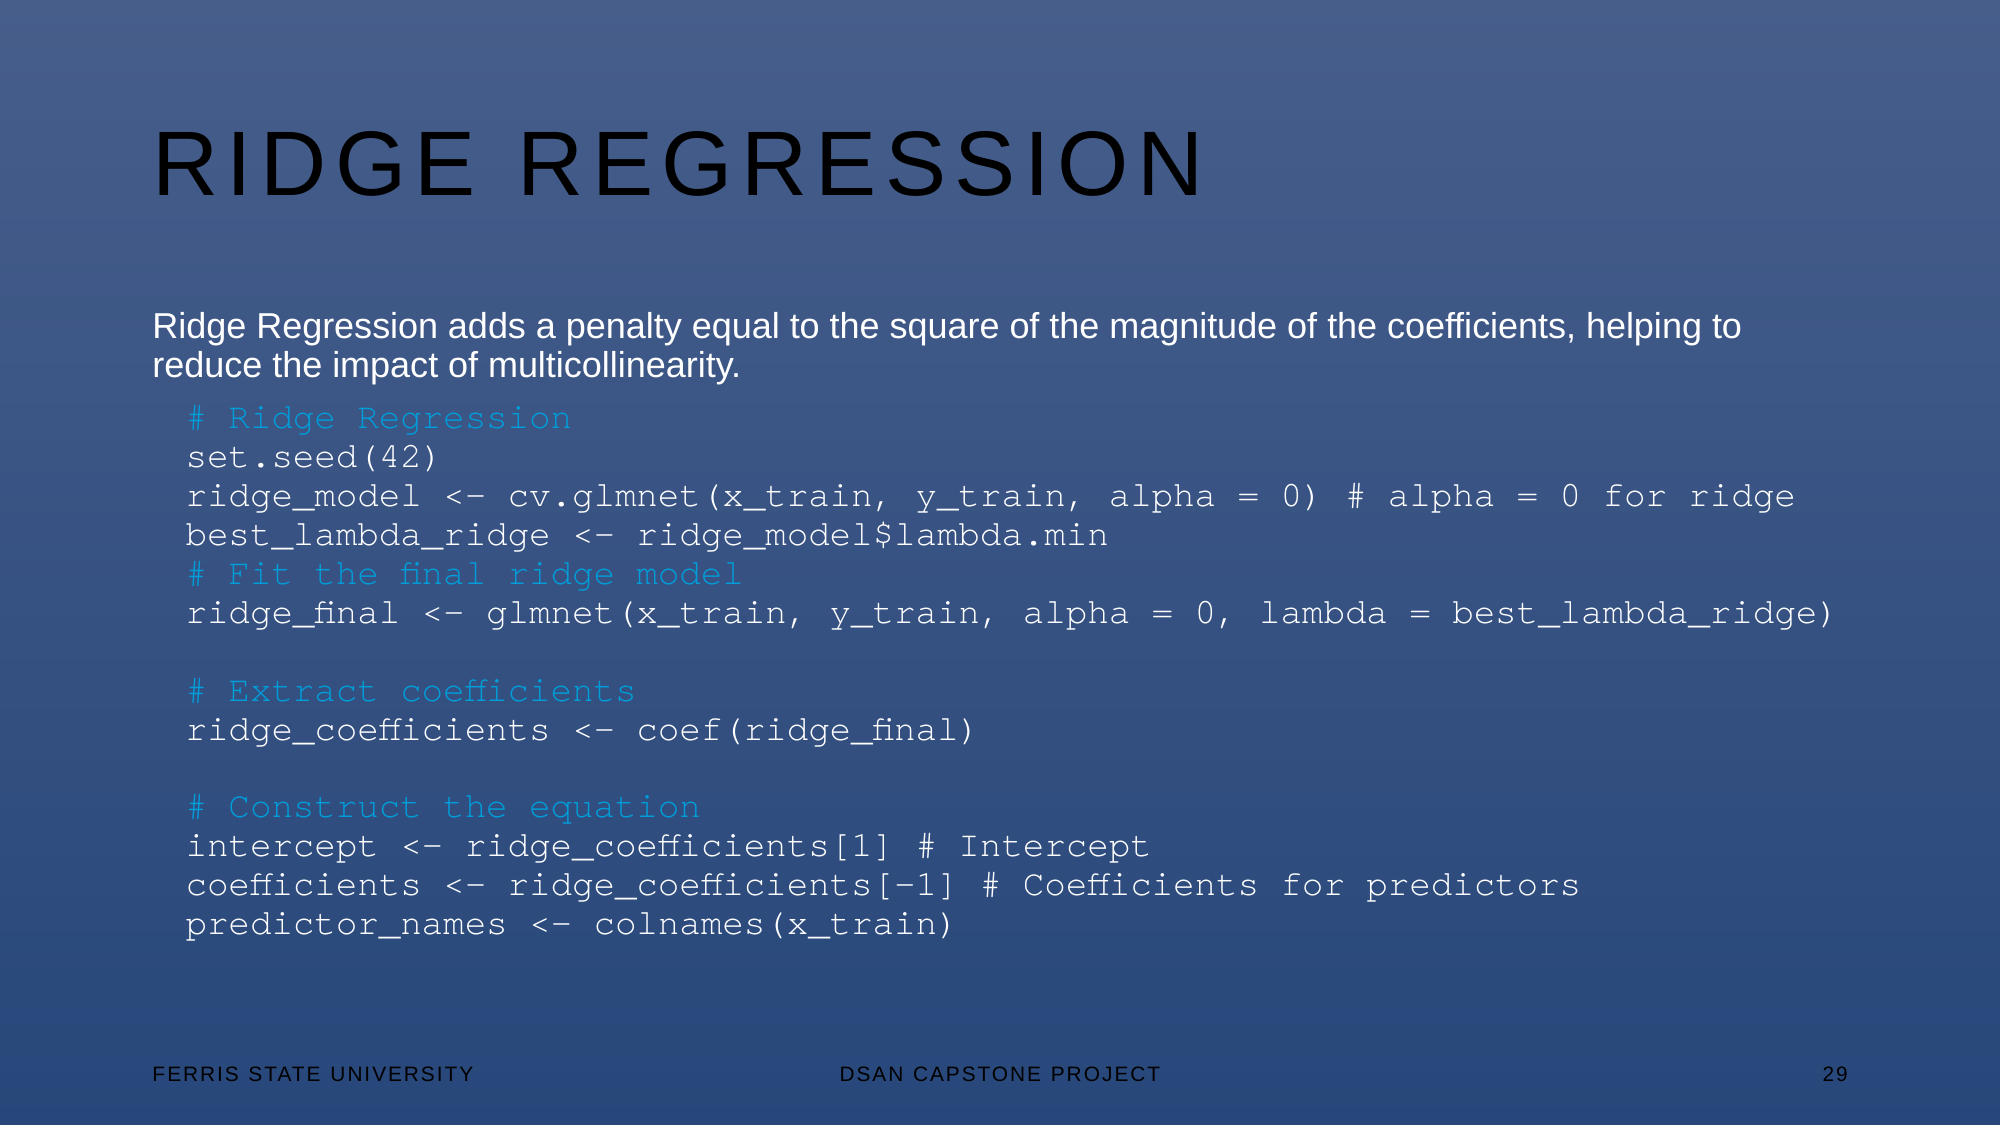

# Ridge Regression
Ridge Regression adds a penalty equal to the square of the magnitude of the coefficients, helping to reduce the impact of multicollinearity.
# Ridge Regression set.seed(42) ridge_model <- cv.glmnet(x_train, y_train, alpha = 0) # alpha = 0 for ridge best_lambda_ridge <- ridge_model$lambda.min # Fit the final ridge model ridge_final <- glmnet(x_train, y_train, alpha = 0, lambda = best_lambda_ridge) # Extract coefficients ridge_coefficients <- coef(ridge_final) # Construct the equation intercept <- ridge_coefficients[1] # Intercept coefficients <- ridge_coefficients[-1] # Coefficients for predictors predictor_names <- colnames(x_train)
FERRIS STATE UNIVERSITY
DSAN Capstone Project
29